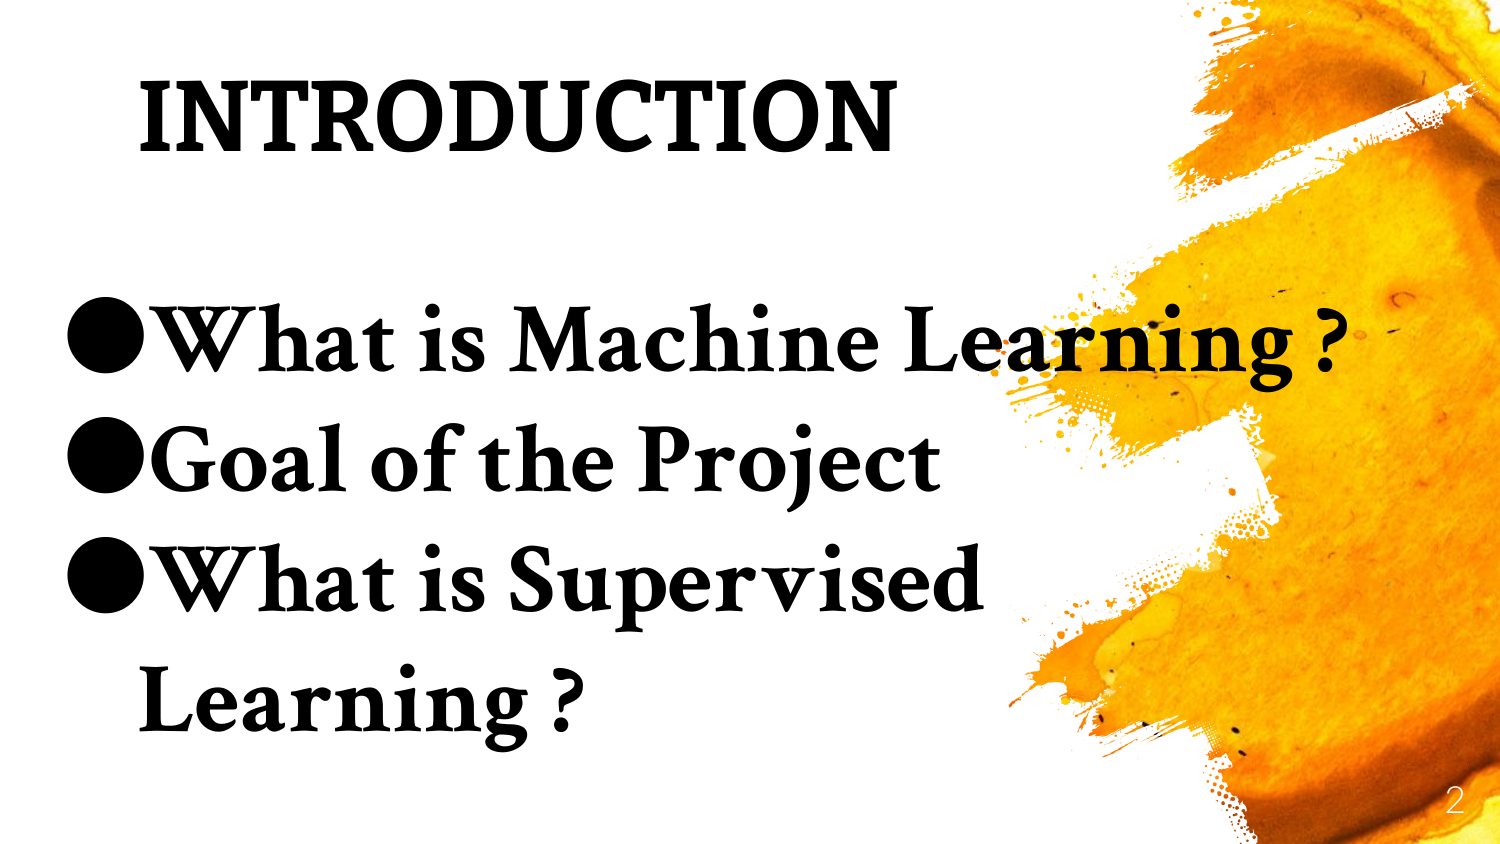

# INTRODUCTION

What is Machine Learning ?
Goal of the Project
What is Supervised Learning ?
2